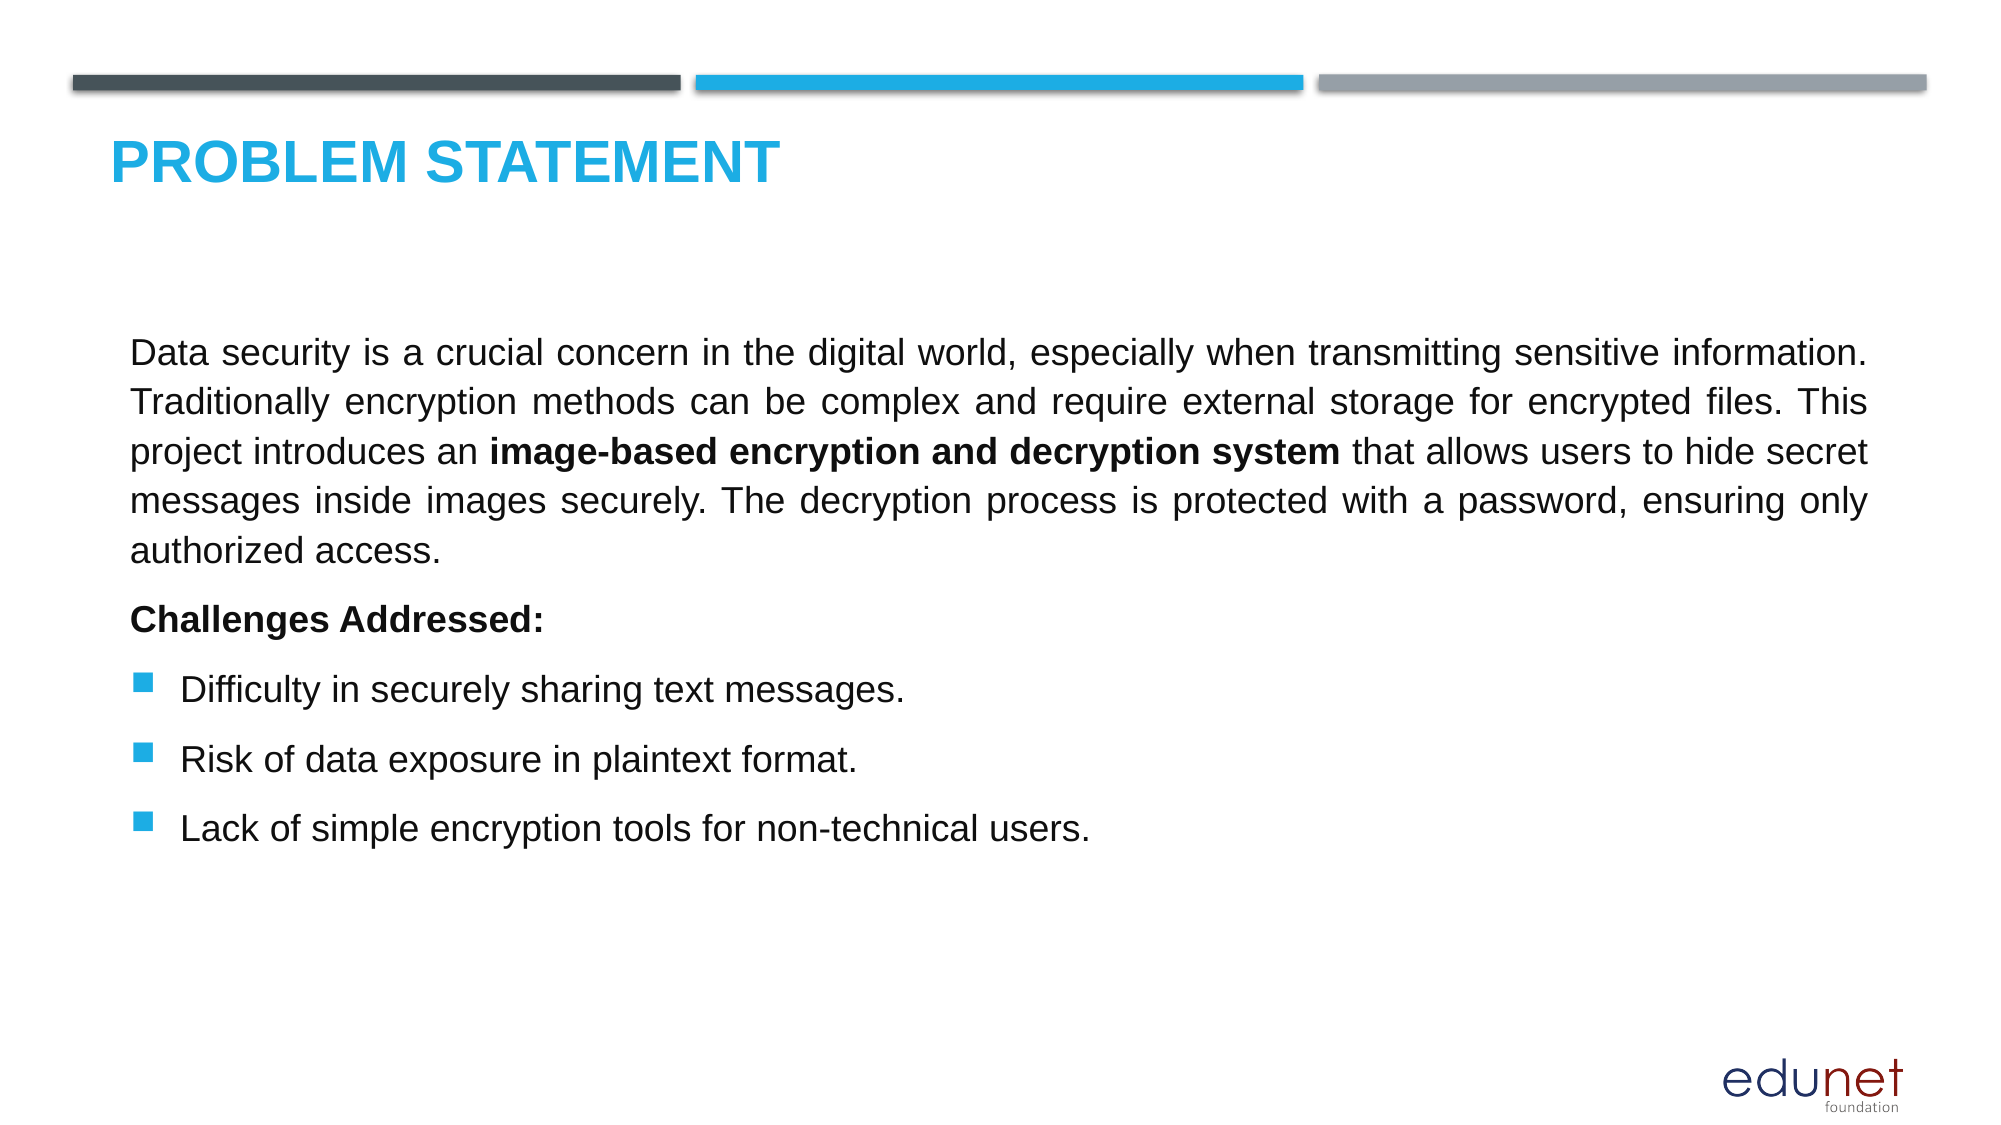

# Problem Statement
Data security is a crucial concern in the digital world, especially when transmitting sensitive information. Traditionally encryption methods can be complex and require external storage for encrypted files. This project introduces an image-based encryption and decryption system that allows users to hide secret messages inside images securely. The decryption process is protected with a password, ensuring only authorized access.
Challenges Addressed:
Difficulty in securely sharing text messages.
Risk of data exposure in plaintext format.
Lack of simple encryption tools for non-technical users.